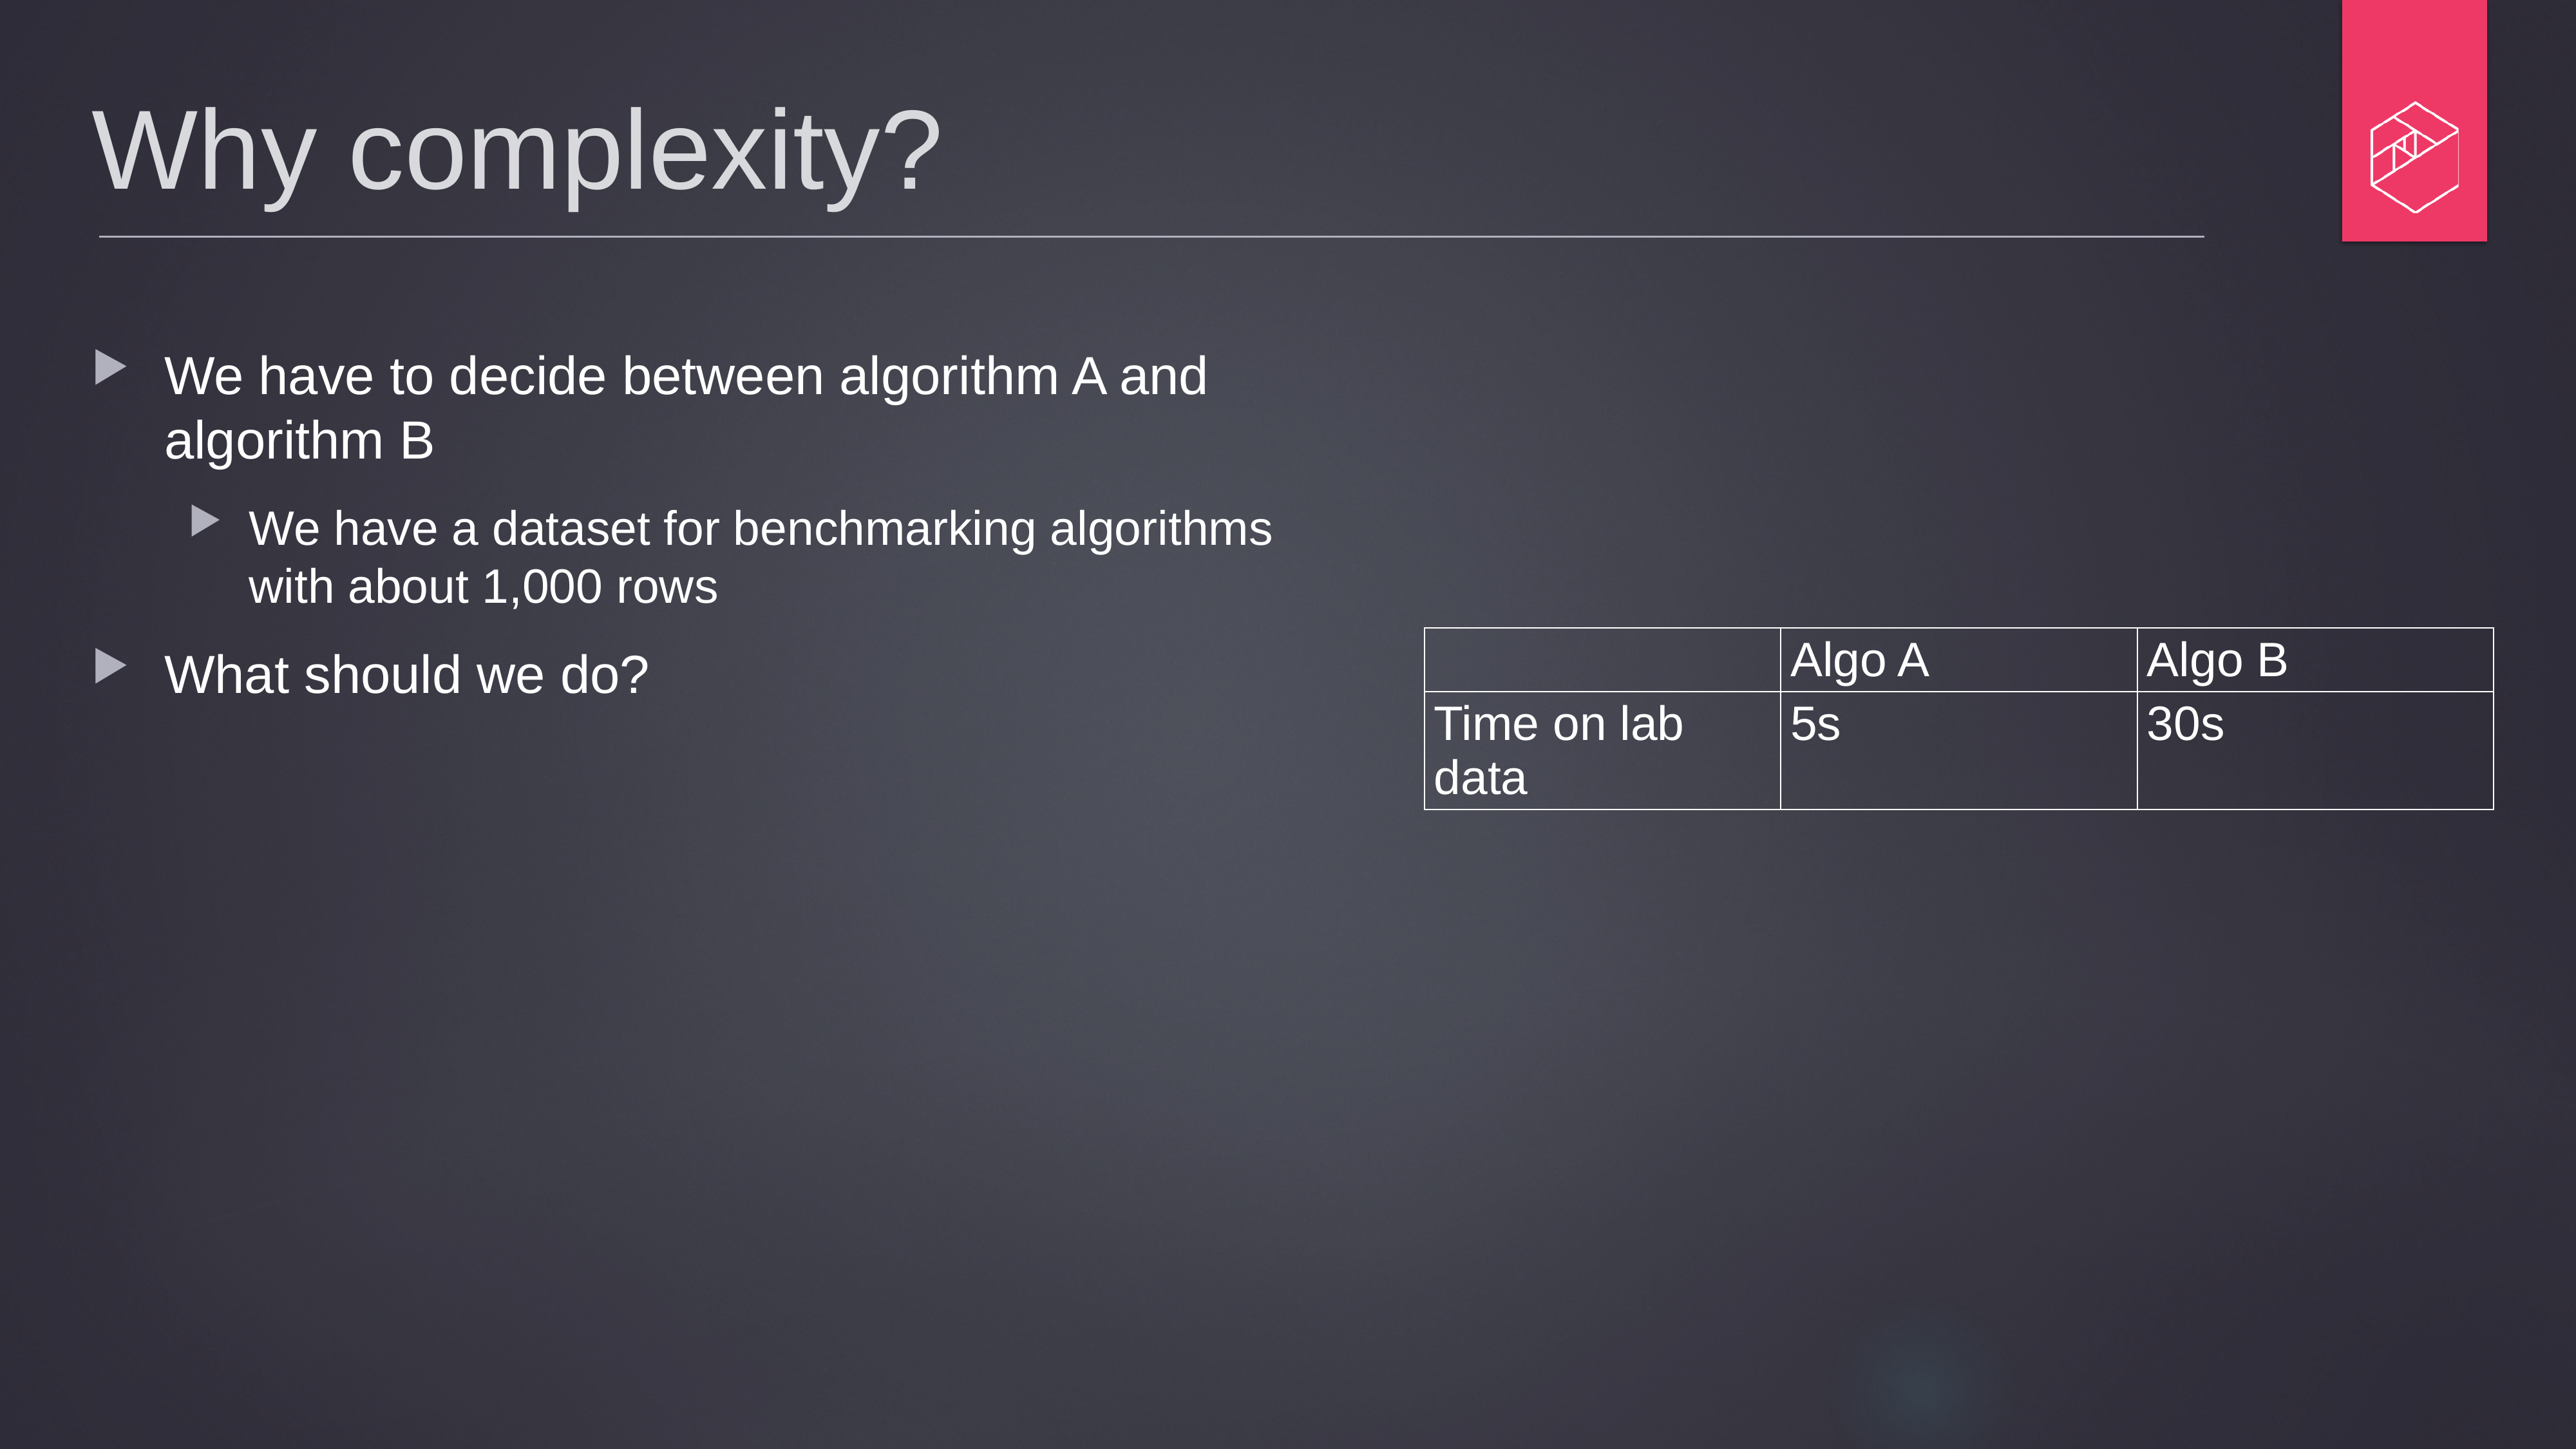

# Why complexity?
We have to decide between algorithm A and algorithm B
We have a dataset for benchmarking algorithms with about 1,000 rows
What should we do?
|  | Algo A | Algo B |
| --- | --- | --- |
| Time on lab data | 5s | 30s |